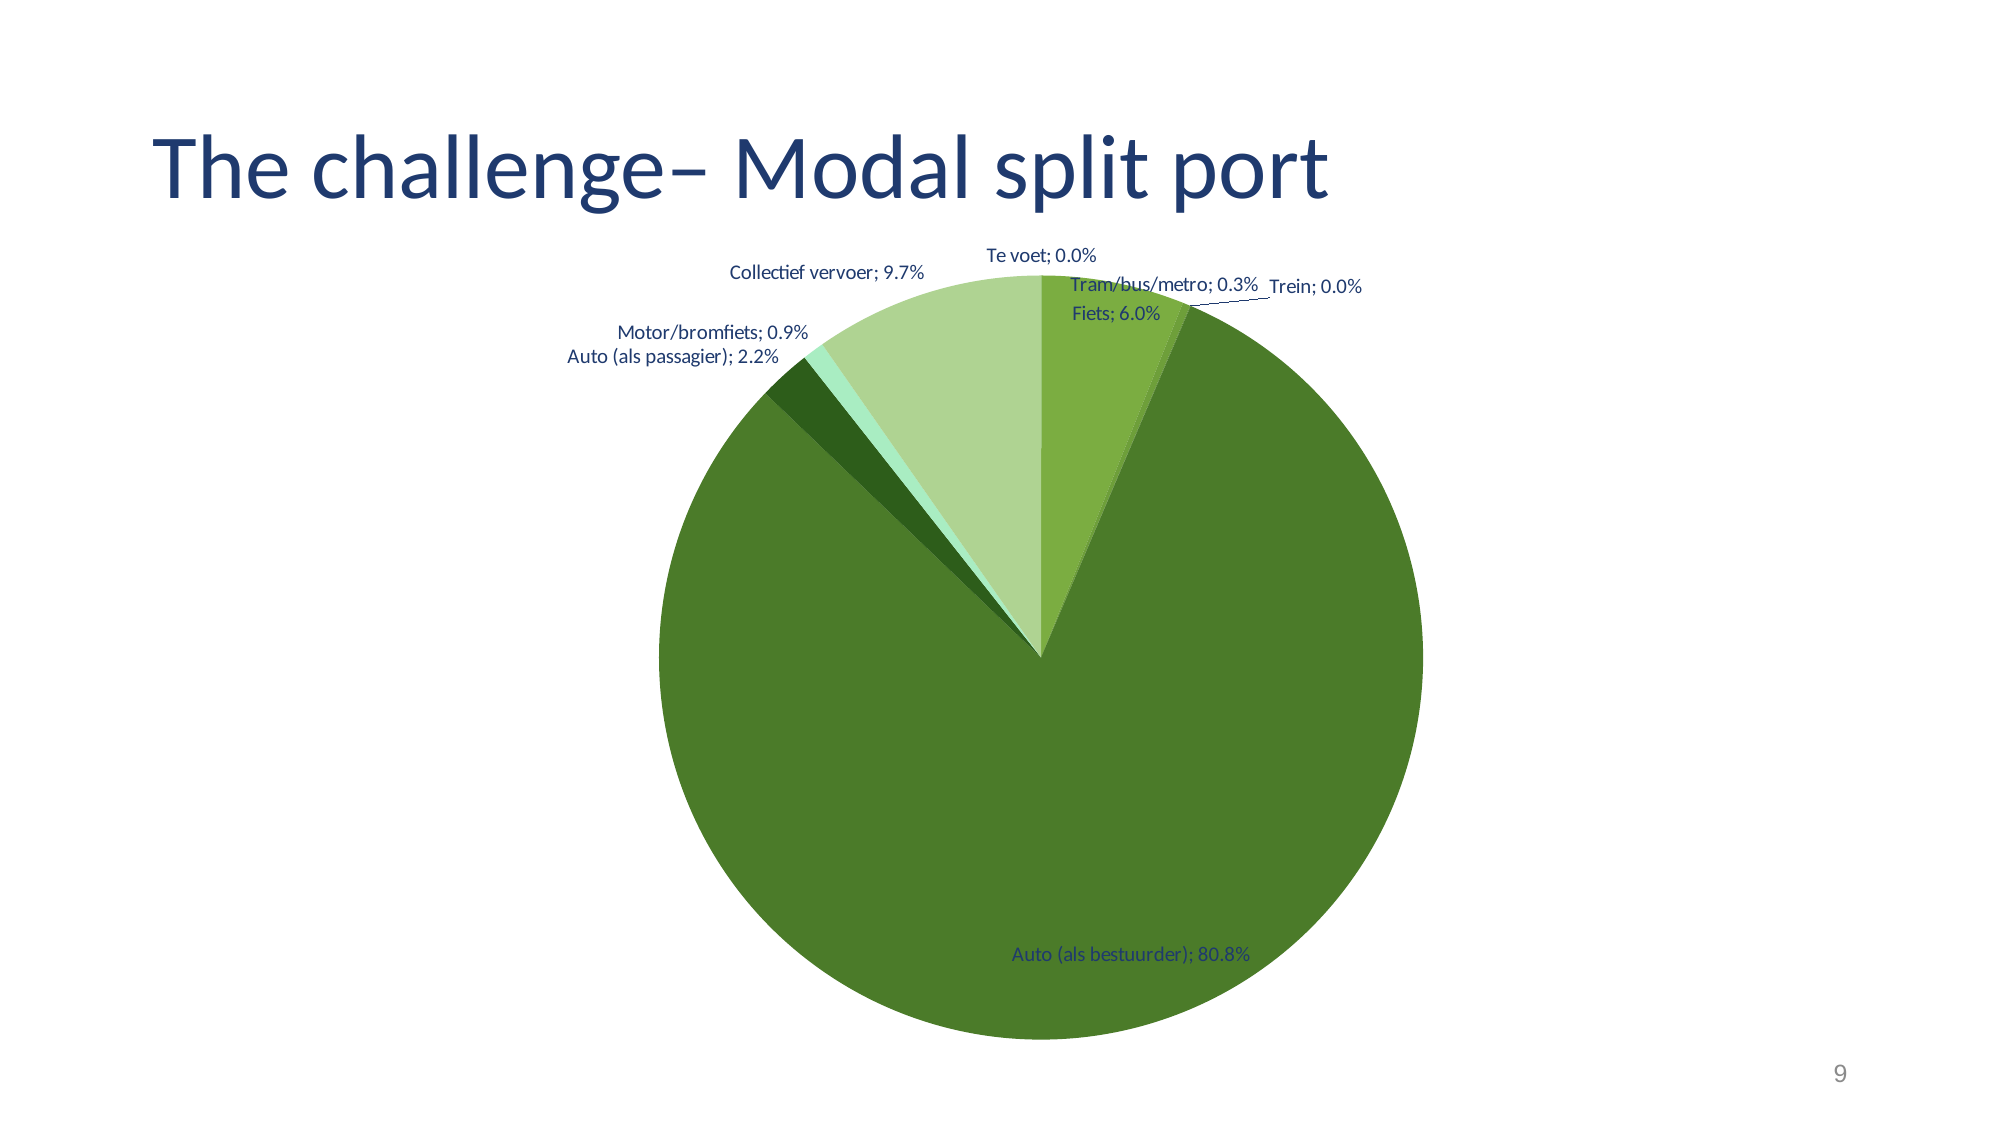

# The challenge– Modal split port

### Chart

| Category |  |
|---|---|
| Te voet | 0.00019461563412260784 |
| Fiets | 0.060395718456049304 |
| Tram/bus/metro | 0.0031787220240025948 |
| Trein | 0.0003243593902043464 |
| Auto (als bestuurder) | 0.8075251378527408 |
| Auto (als passagier) | 0.022121310411936424 |
| Motor/bromfiets | 0.009211806681803438 |
| Collectief vervoer | 0.09704832954914044 |
9